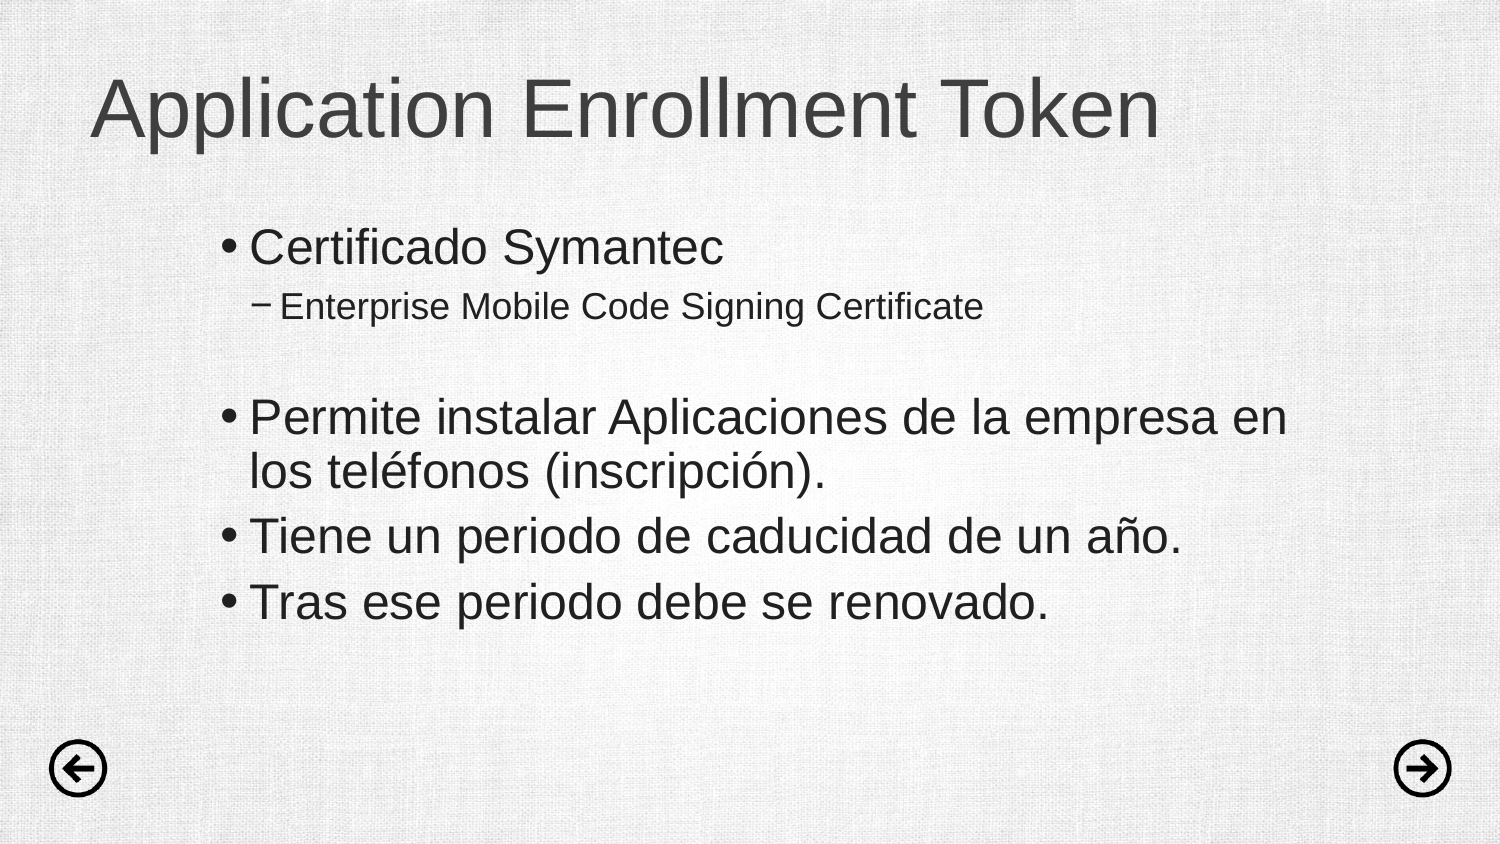

# Application Enrollment Token
Certificado Symantec
Enterprise Mobile Code Signing Certificate

Permite instalar Aplicaciones de la empresa en los teléfonos (inscripción).
Tiene un periodo de caducidad de un año.
Tras ese periodo debe se renovado.